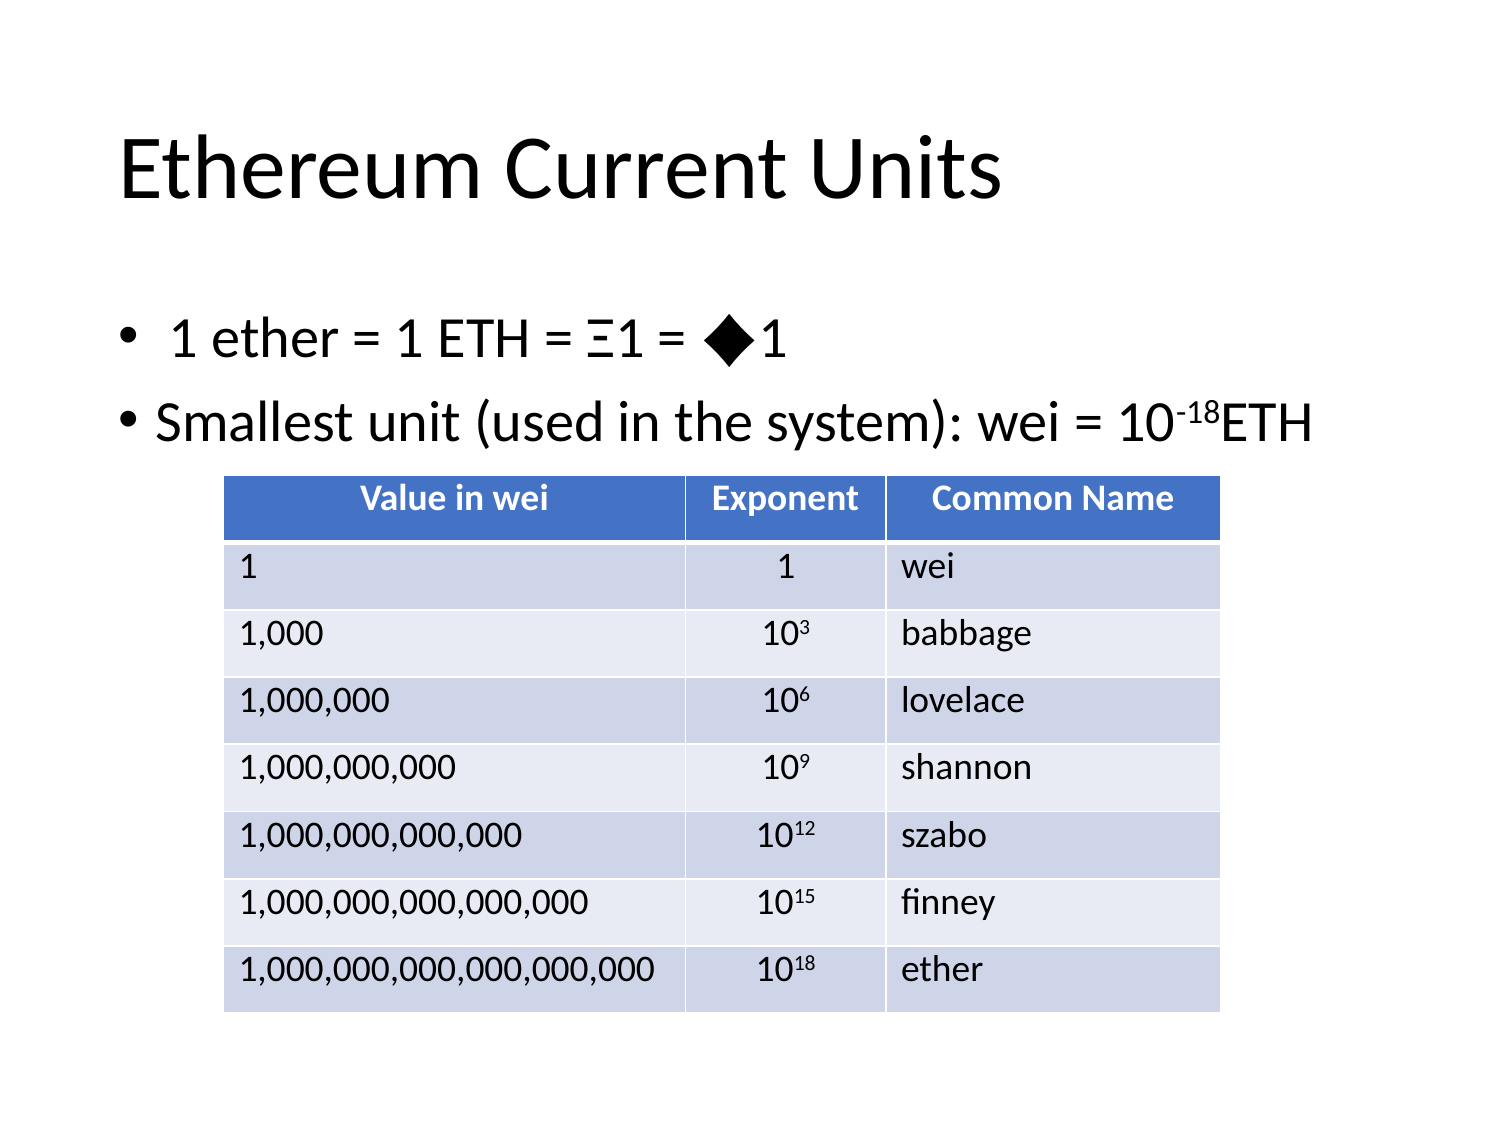

# Ethereum Current Units
 1 ether = 1 ETH = Ξ1 = ♦1
Smallest unit (used in the system): wei = 10-18ETH
| Value in wei | Exponent | Common Name |
| --- | --- | --- |
| 1 | 1 | wei |
| 1,000 | 103 | babbage |
| 1,000,000 | 106 | lovelace |
| 1,000,000,000 | 109 | shannon |
| 1,000,000,000,000 | 1012 | szabo |
| 1,000,000,000,000,000 | 1015 | finney |
| 1,000,000,000,000,000,000 | 1018 | ether |